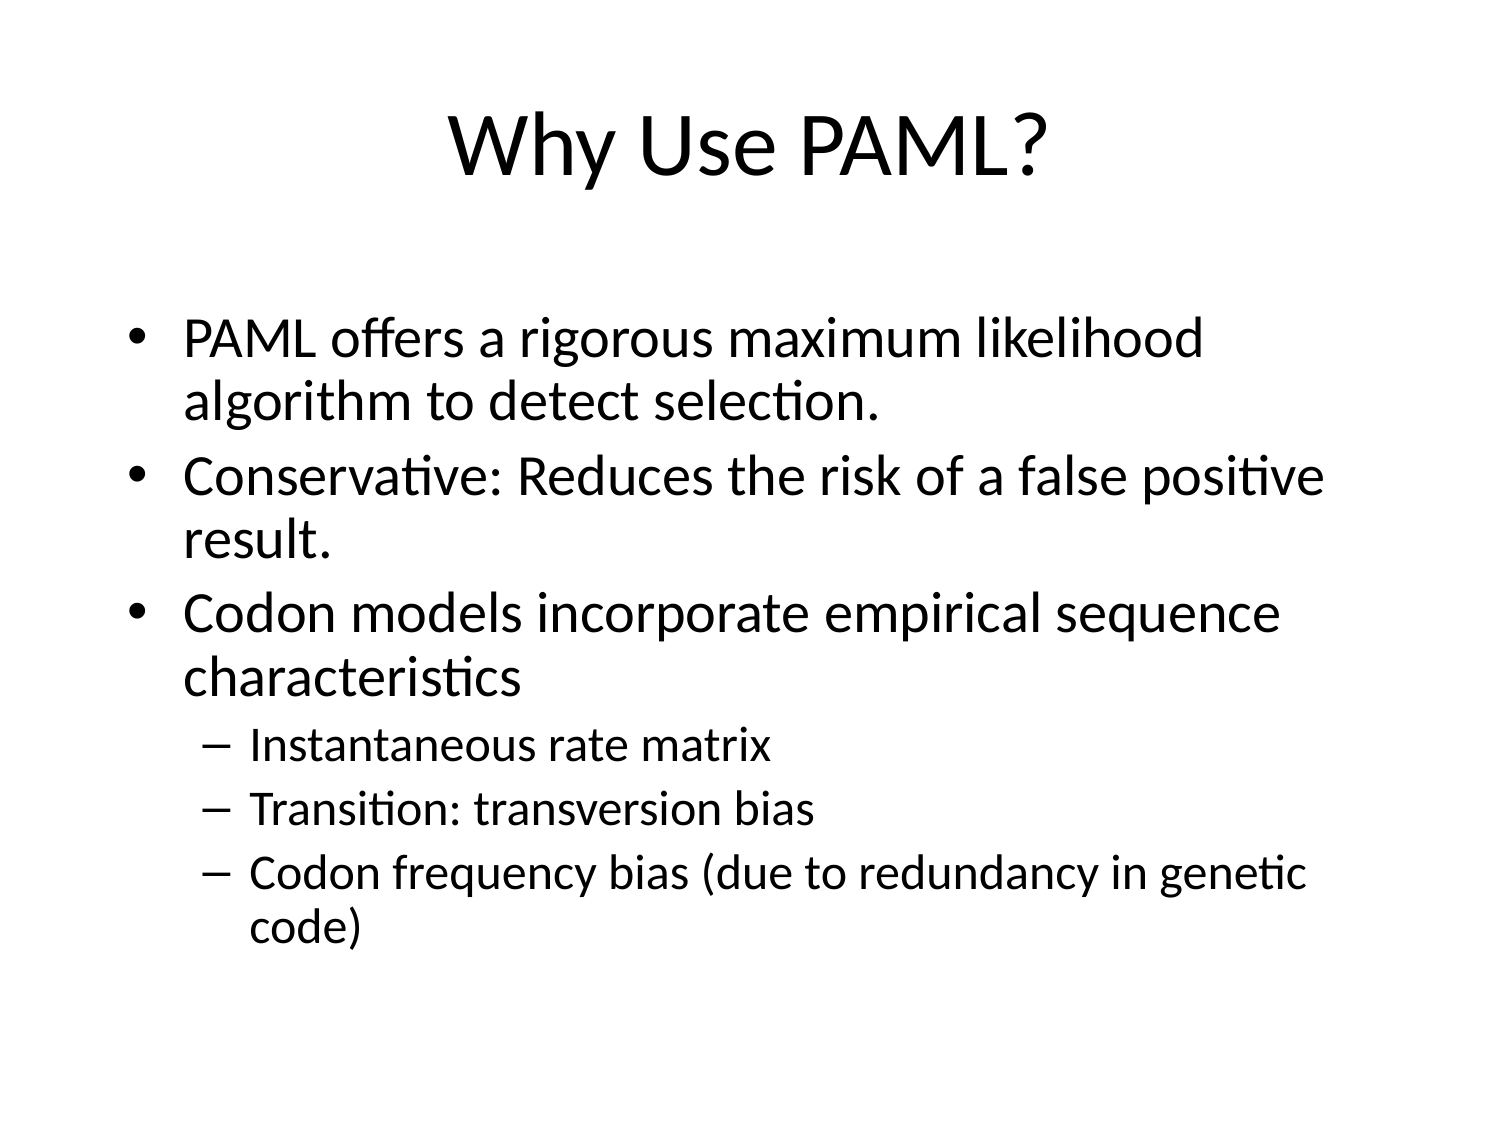

# Why Use PAML?
PAML offers a rigorous maximum likelihood algorithm to detect selection.
Conservative: Reduces the risk of a false positive result.
Codon models incorporate empirical sequence characteristics
Instantaneous rate matrix
Transition: transversion bias
Codon frequency bias (due to redundancy in genetic code)